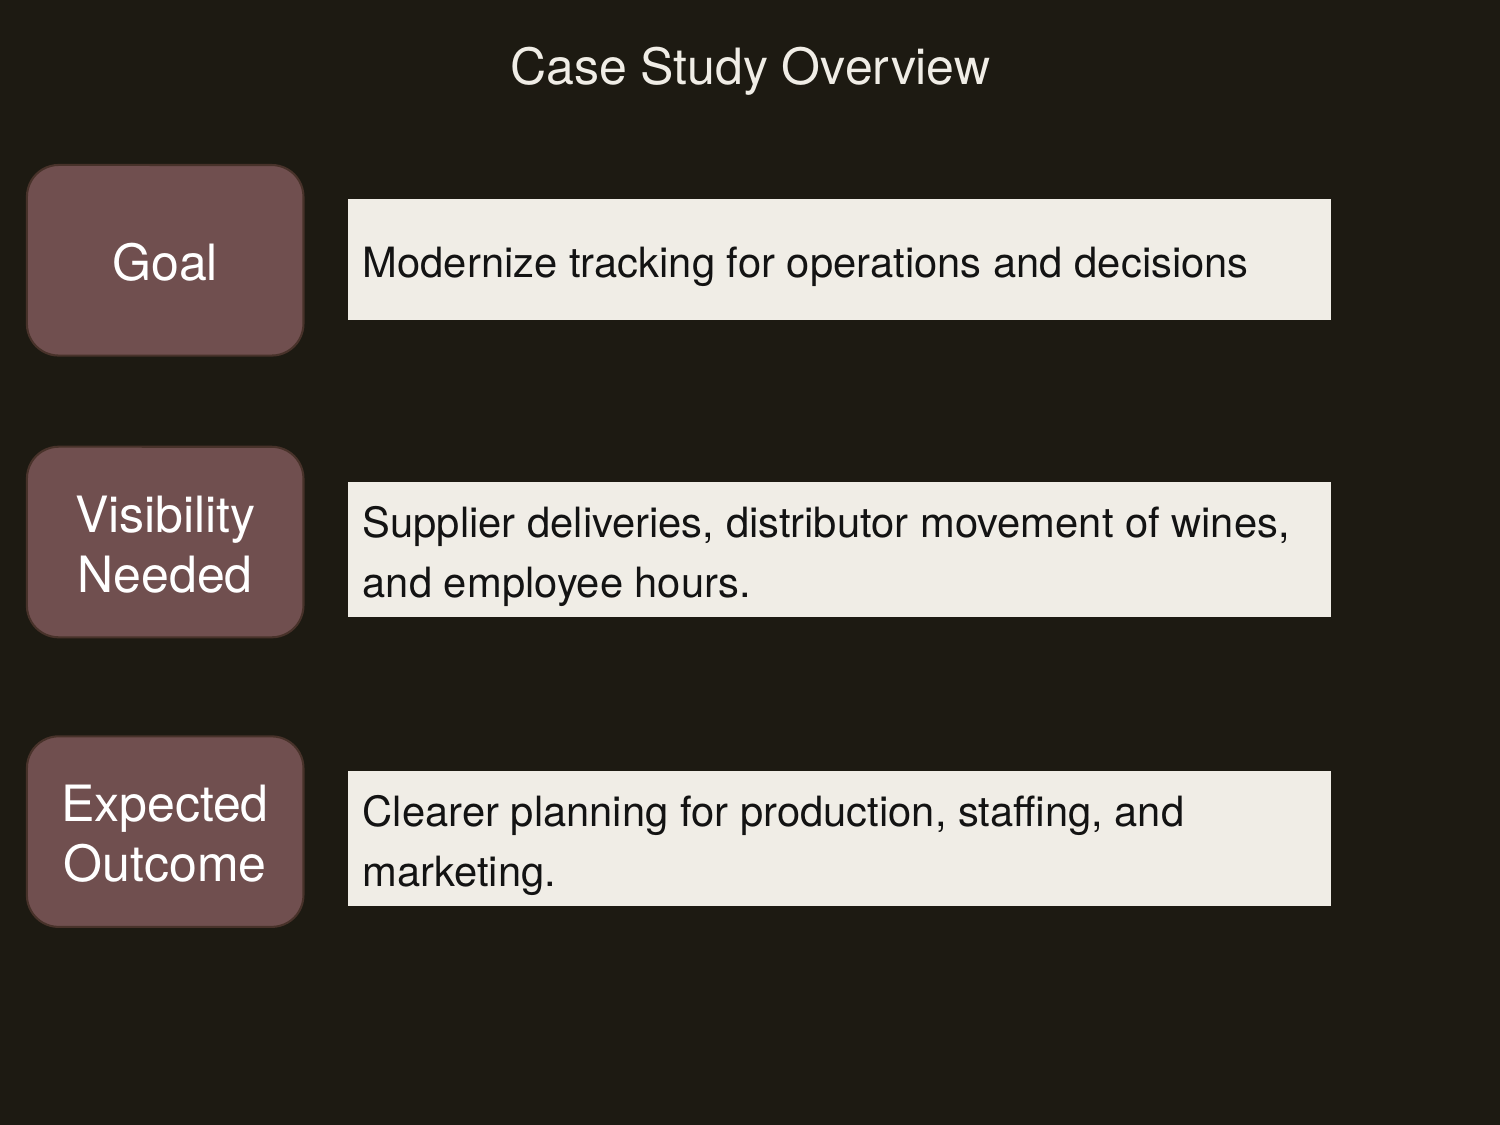

# Case Study Overview
Goal
| Modernize tracking for operations and decisions |
| --- |
Visibility Needed
| Supplier deliveries, distributor movement of wines, and employee hours. |
| --- |
Expected Outcome
| Clearer planning for production, staffing, and marketing. |
| --- |